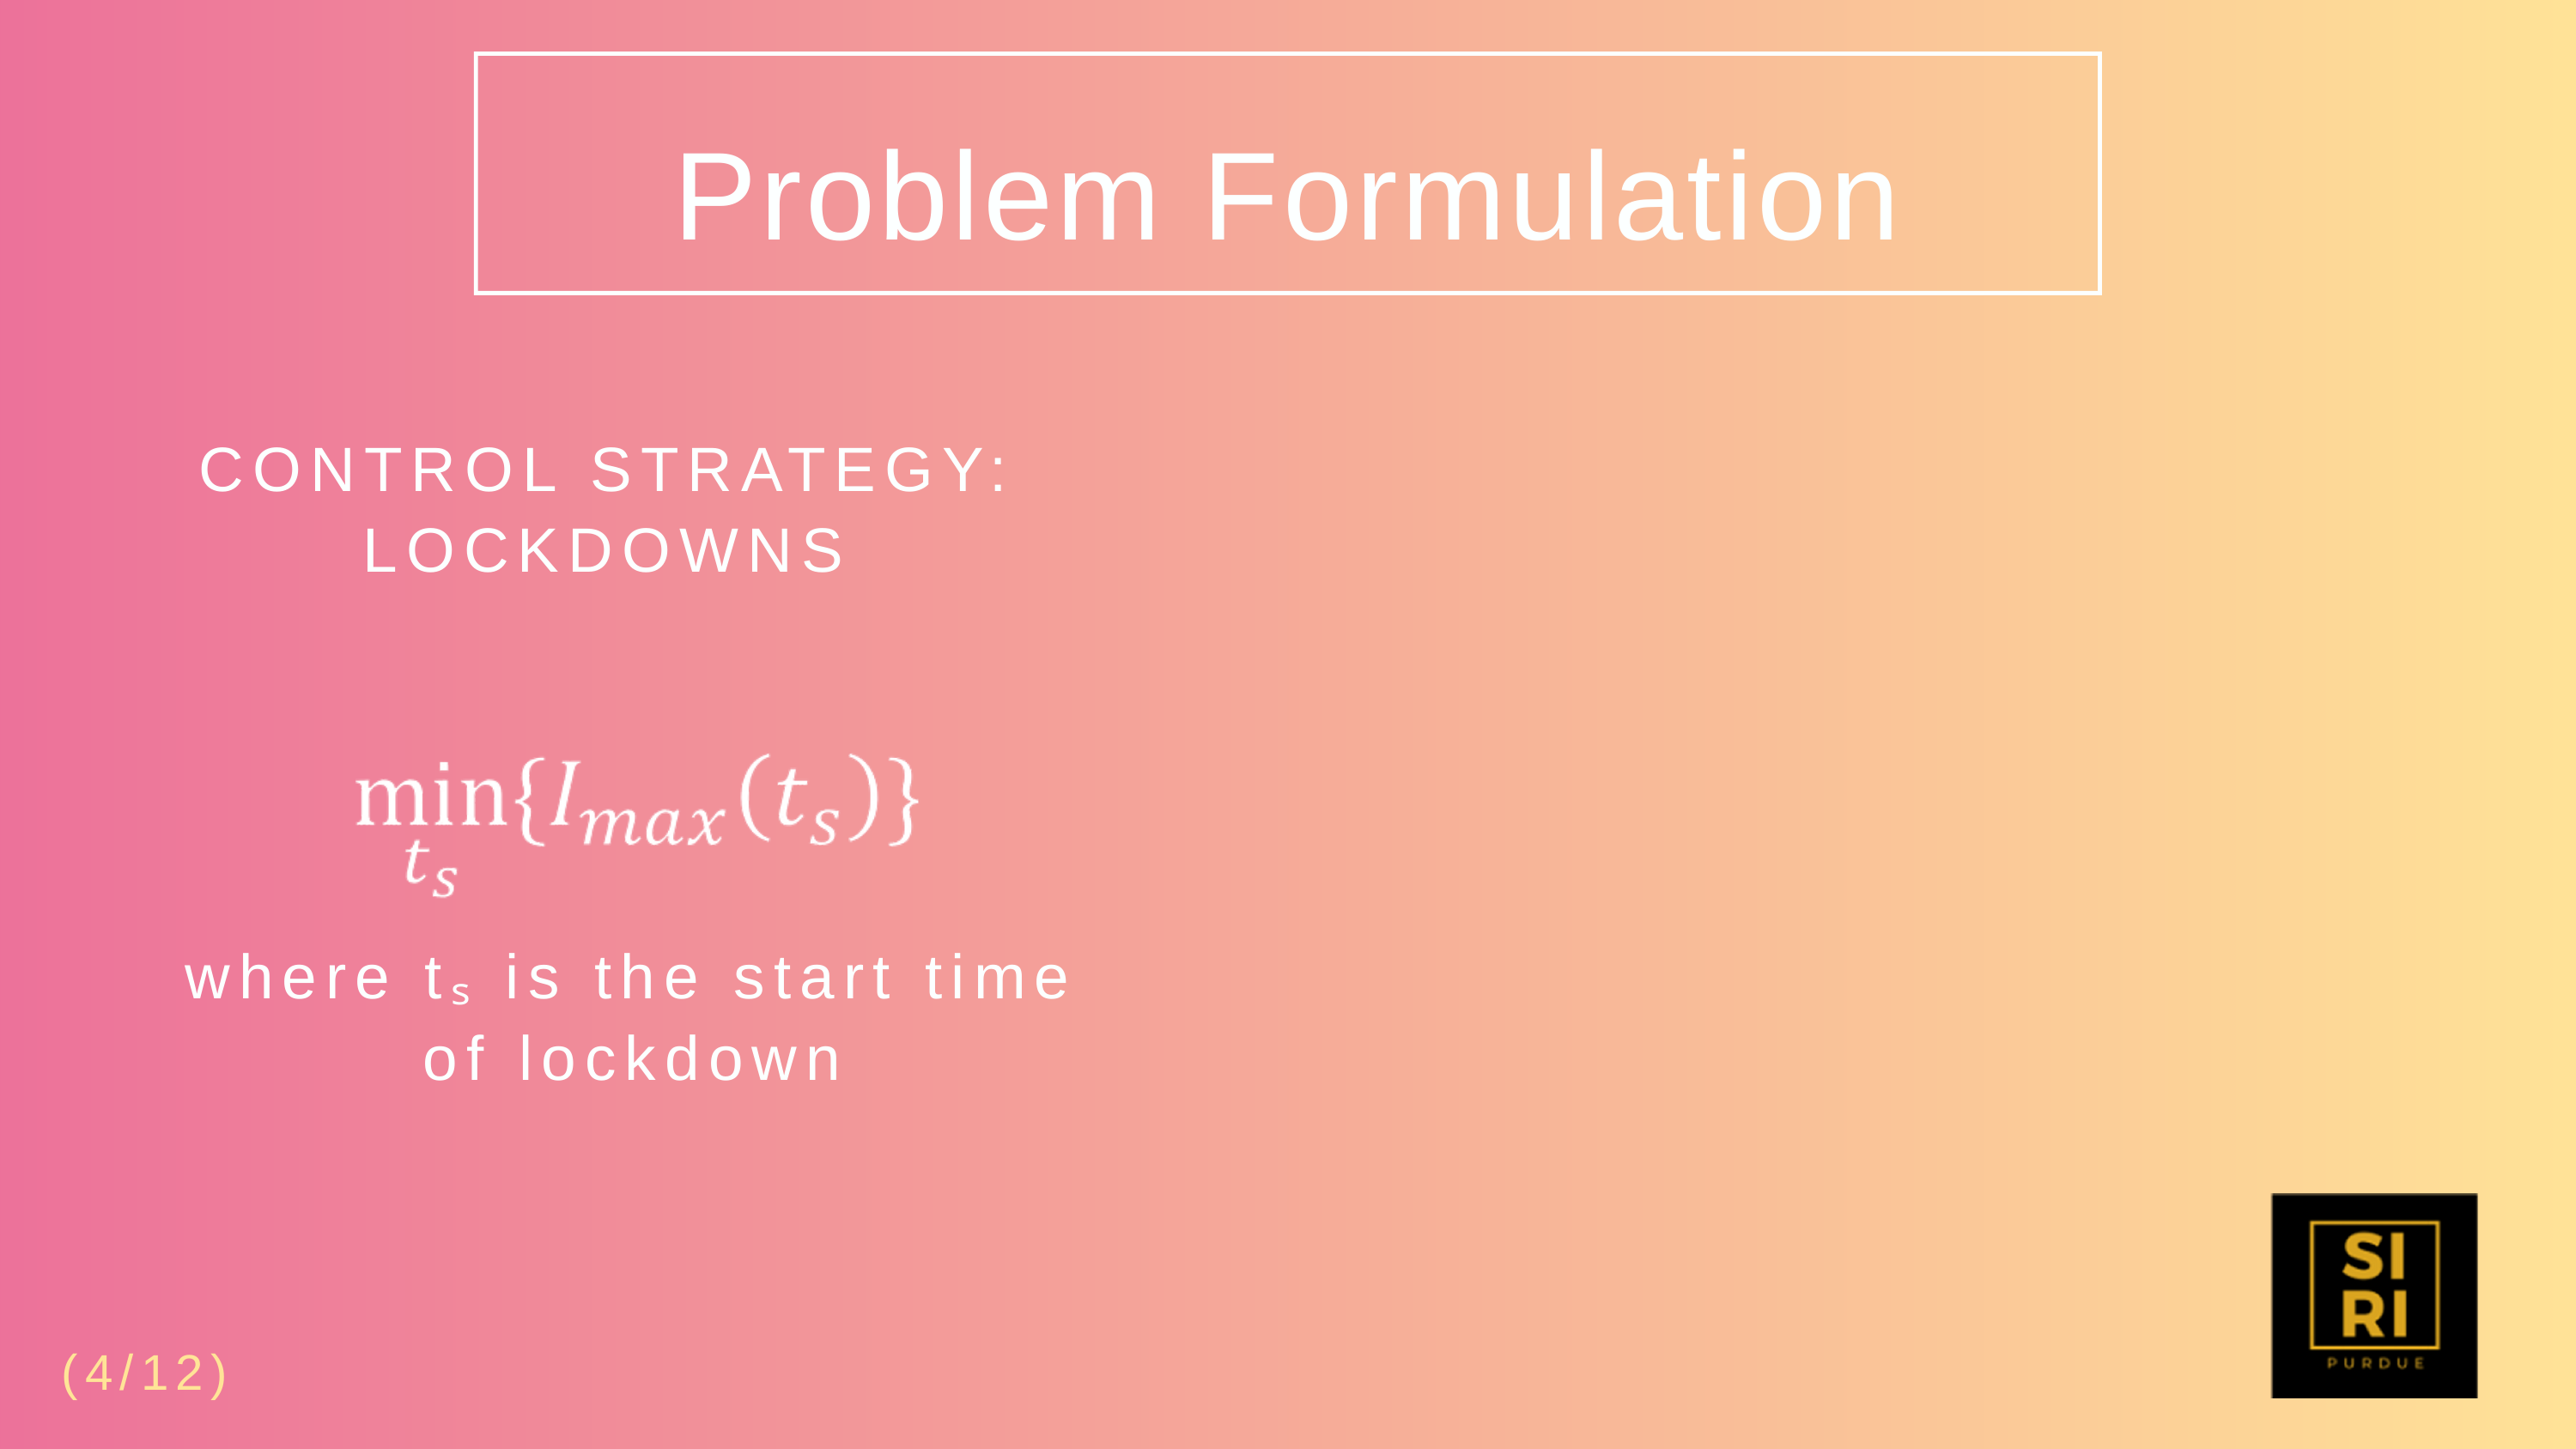

Problem Formulation
CONTROL STRATEGY:
LOCKDOWNS

where tₛ is the start time of lockdown

(4/12)